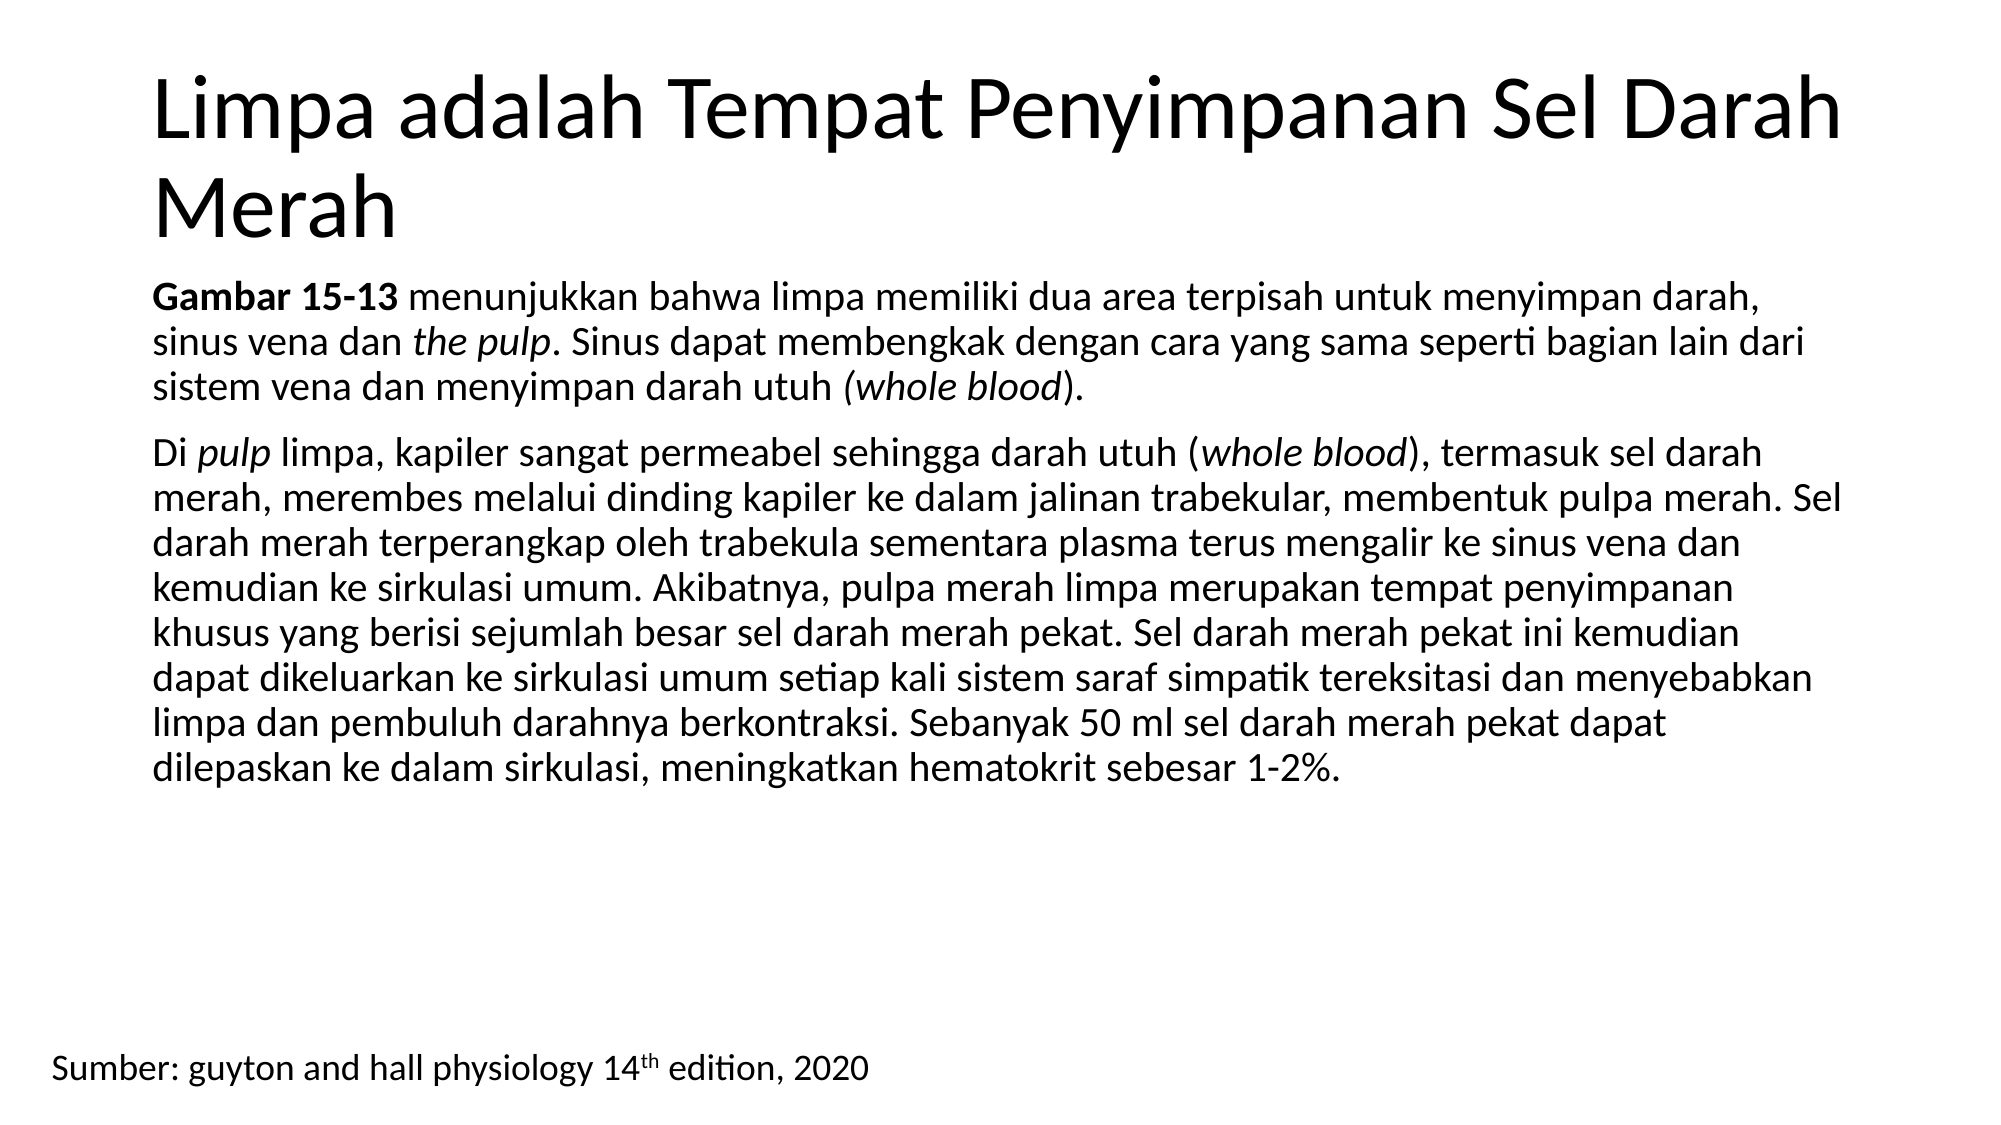

# Limpa adalah Tempat Penyimpanan Sel Darah Merah
Gambar 15-13 menunjukkan bahwa limpa memiliki dua area terpisah untuk menyimpan darah, sinus vena dan the pulp. Sinus dapat membengkak dengan cara yang sama seperti bagian lain dari sistem vena dan menyimpan darah utuh (whole blood).
Di pulp limpa, kapiler sangat permeabel sehingga darah utuh (whole blood), termasuk sel darah merah, merembes melalui dinding kapiler ke dalam jalinan trabekular, membentuk pulpa merah. Sel darah merah terperangkap oleh trabekula sementara plasma terus mengalir ke sinus vena dan kemudian ke sirkulasi umum. Akibatnya, pulpa merah limpa merupakan tempat penyimpanan khusus yang berisi sejumlah besar sel darah merah pekat. Sel darah merah pekat ini kemudian dapat dikeluarkan ke sirkulasi umum setiap kali sistem saraf simpatik tereksitasi dan menyebabkan limpa dan pembuluh darahnya berkontraksi. Sebanyak 50 ml sel darah merah pekat dapat dilepaskan ke dalam sirkulasi, meningkatkan hematokrit sebesar 1-2%.
Sumber: guyton and hall physiology 14th edition, 2020